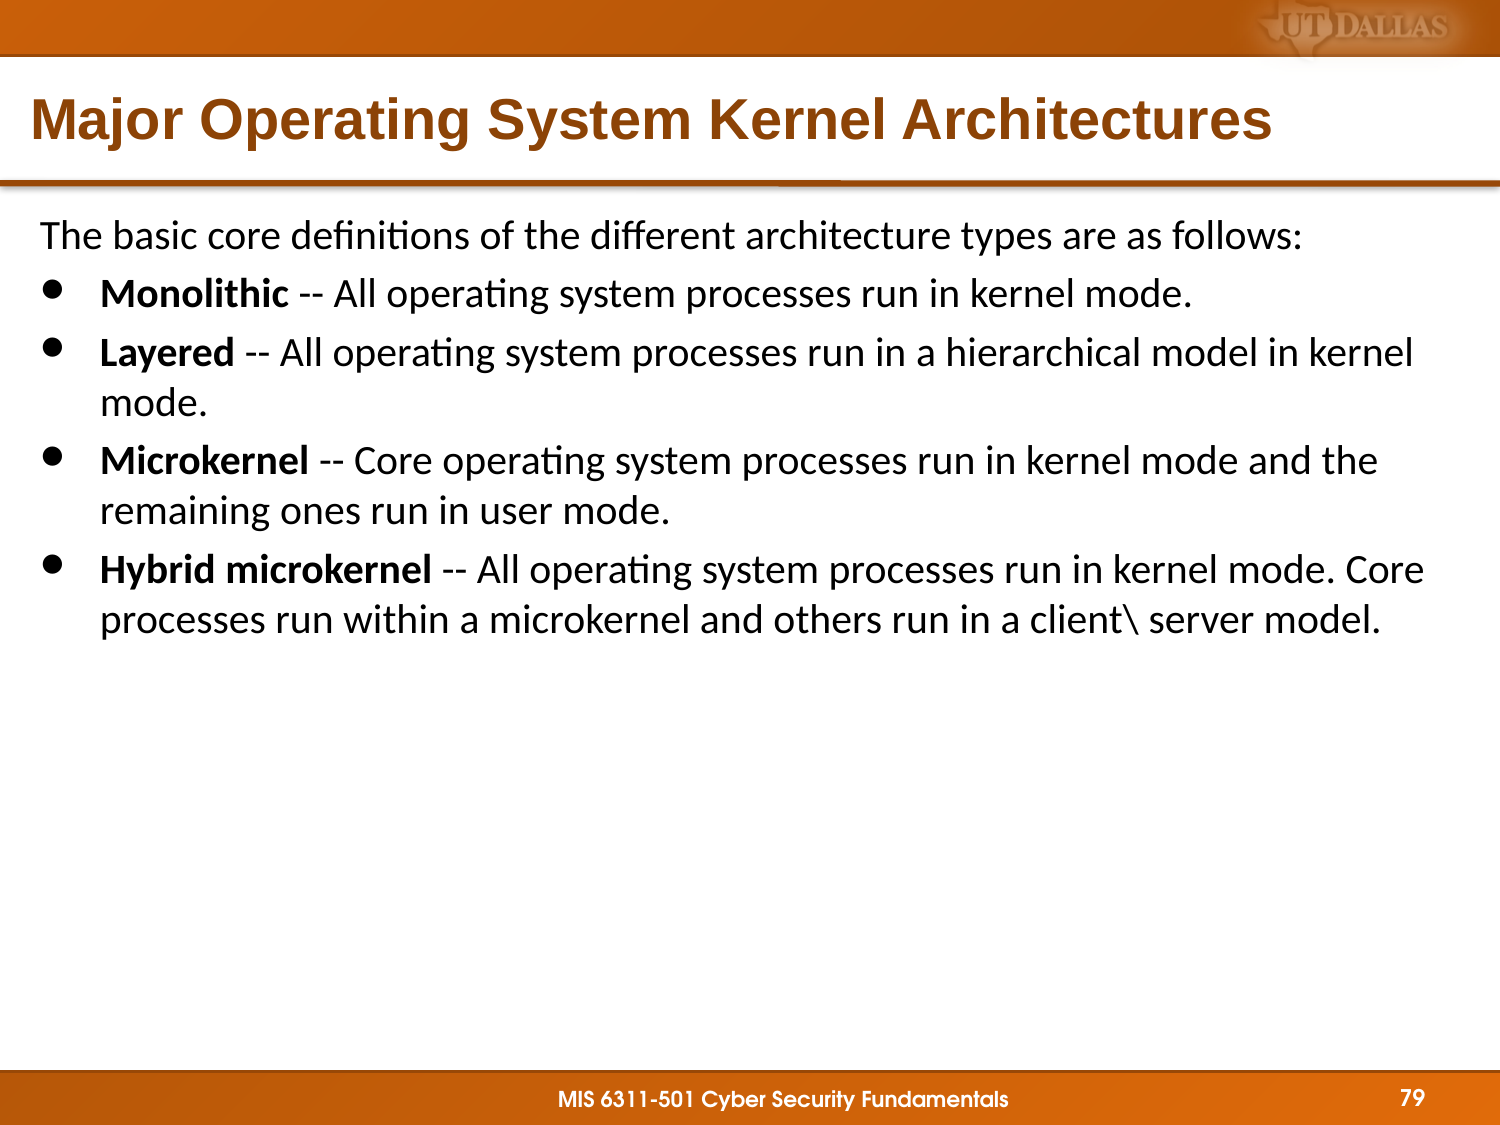

# Major Operating System Kernel Architectures
The basic core definitions of the different architecture types are as follows:
Monolithic -- All operating system processes run in kernel mode.
Layered -- All operating system processes run in a hierarchical model in kernel mode.
Microkernel -- Core operating system processes run in kernel mode and the remaining ones run in user mode.
Hybrid microkernel -- All operating system processes run in kernel mode. Core processes run within a microkernel and others run in a client\ server model.

79